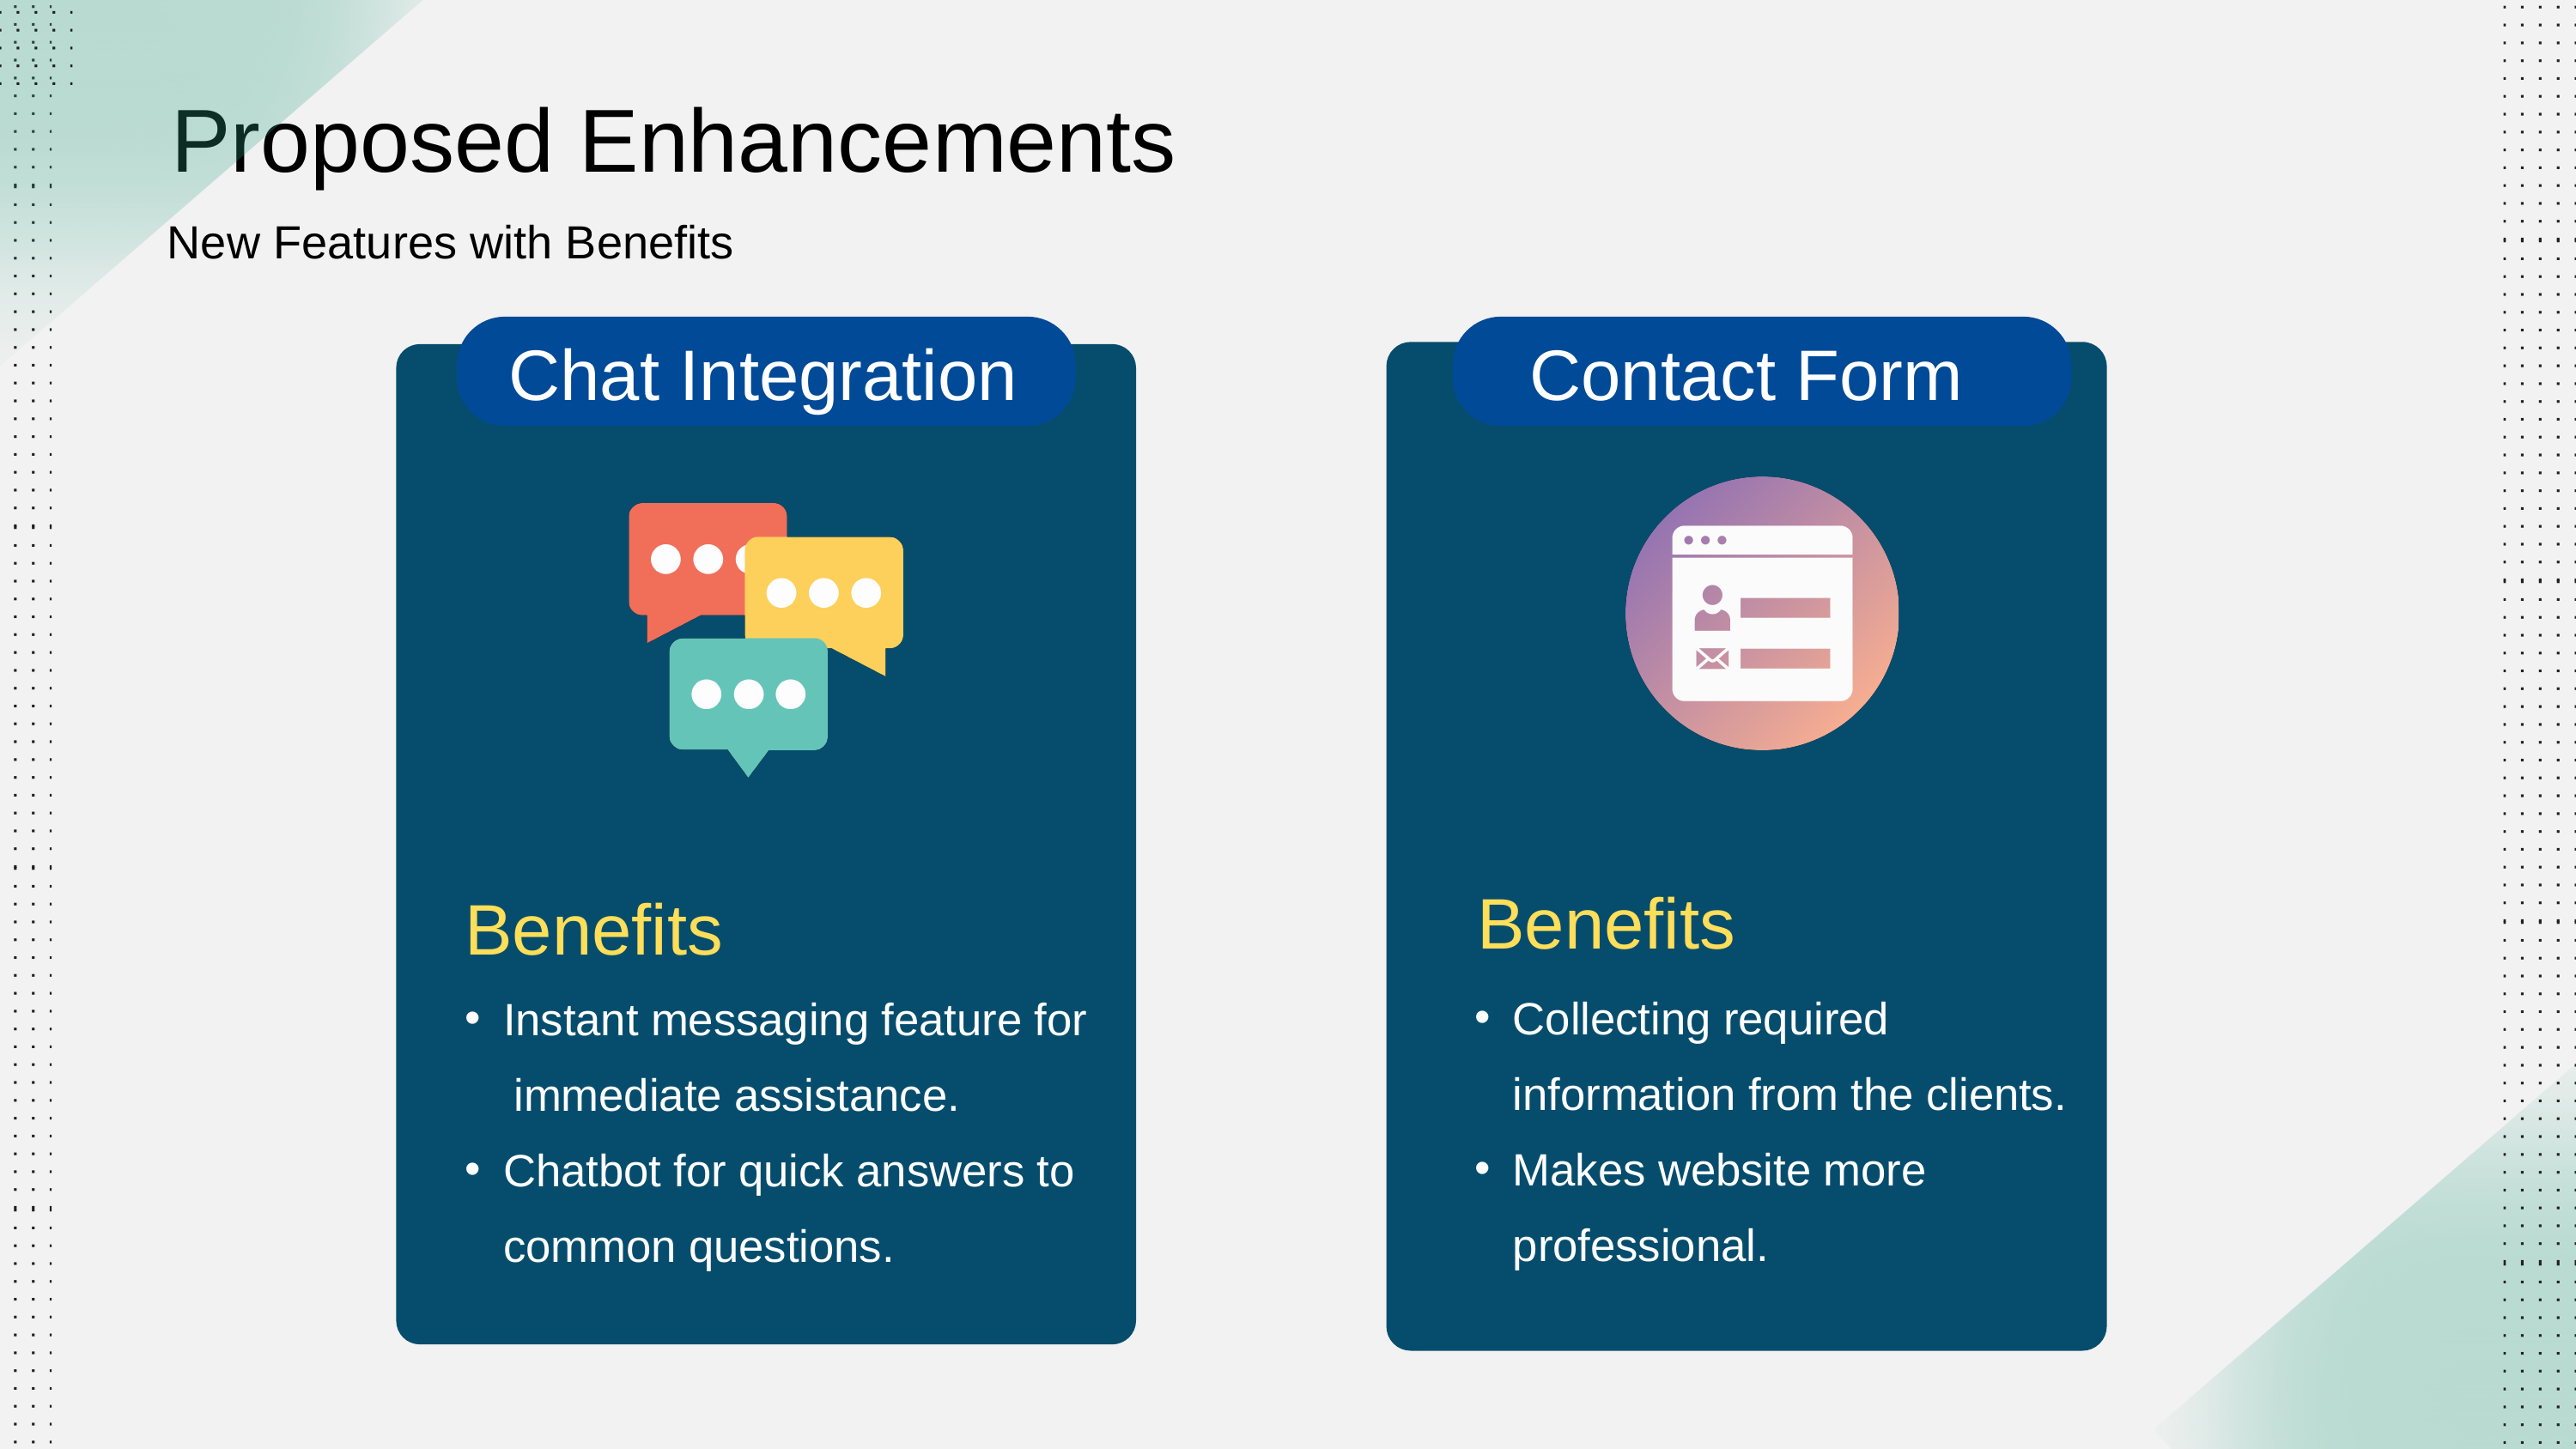

Proposed Enhancements
New Features with Benefits
Chat Integration
Contact Form

Benefits
Instant messaging feature for
       immediate assistance.
Chatbot for quick answers to common questions.

Benefits
Collecting required information from the clients.
Makes website more professional.